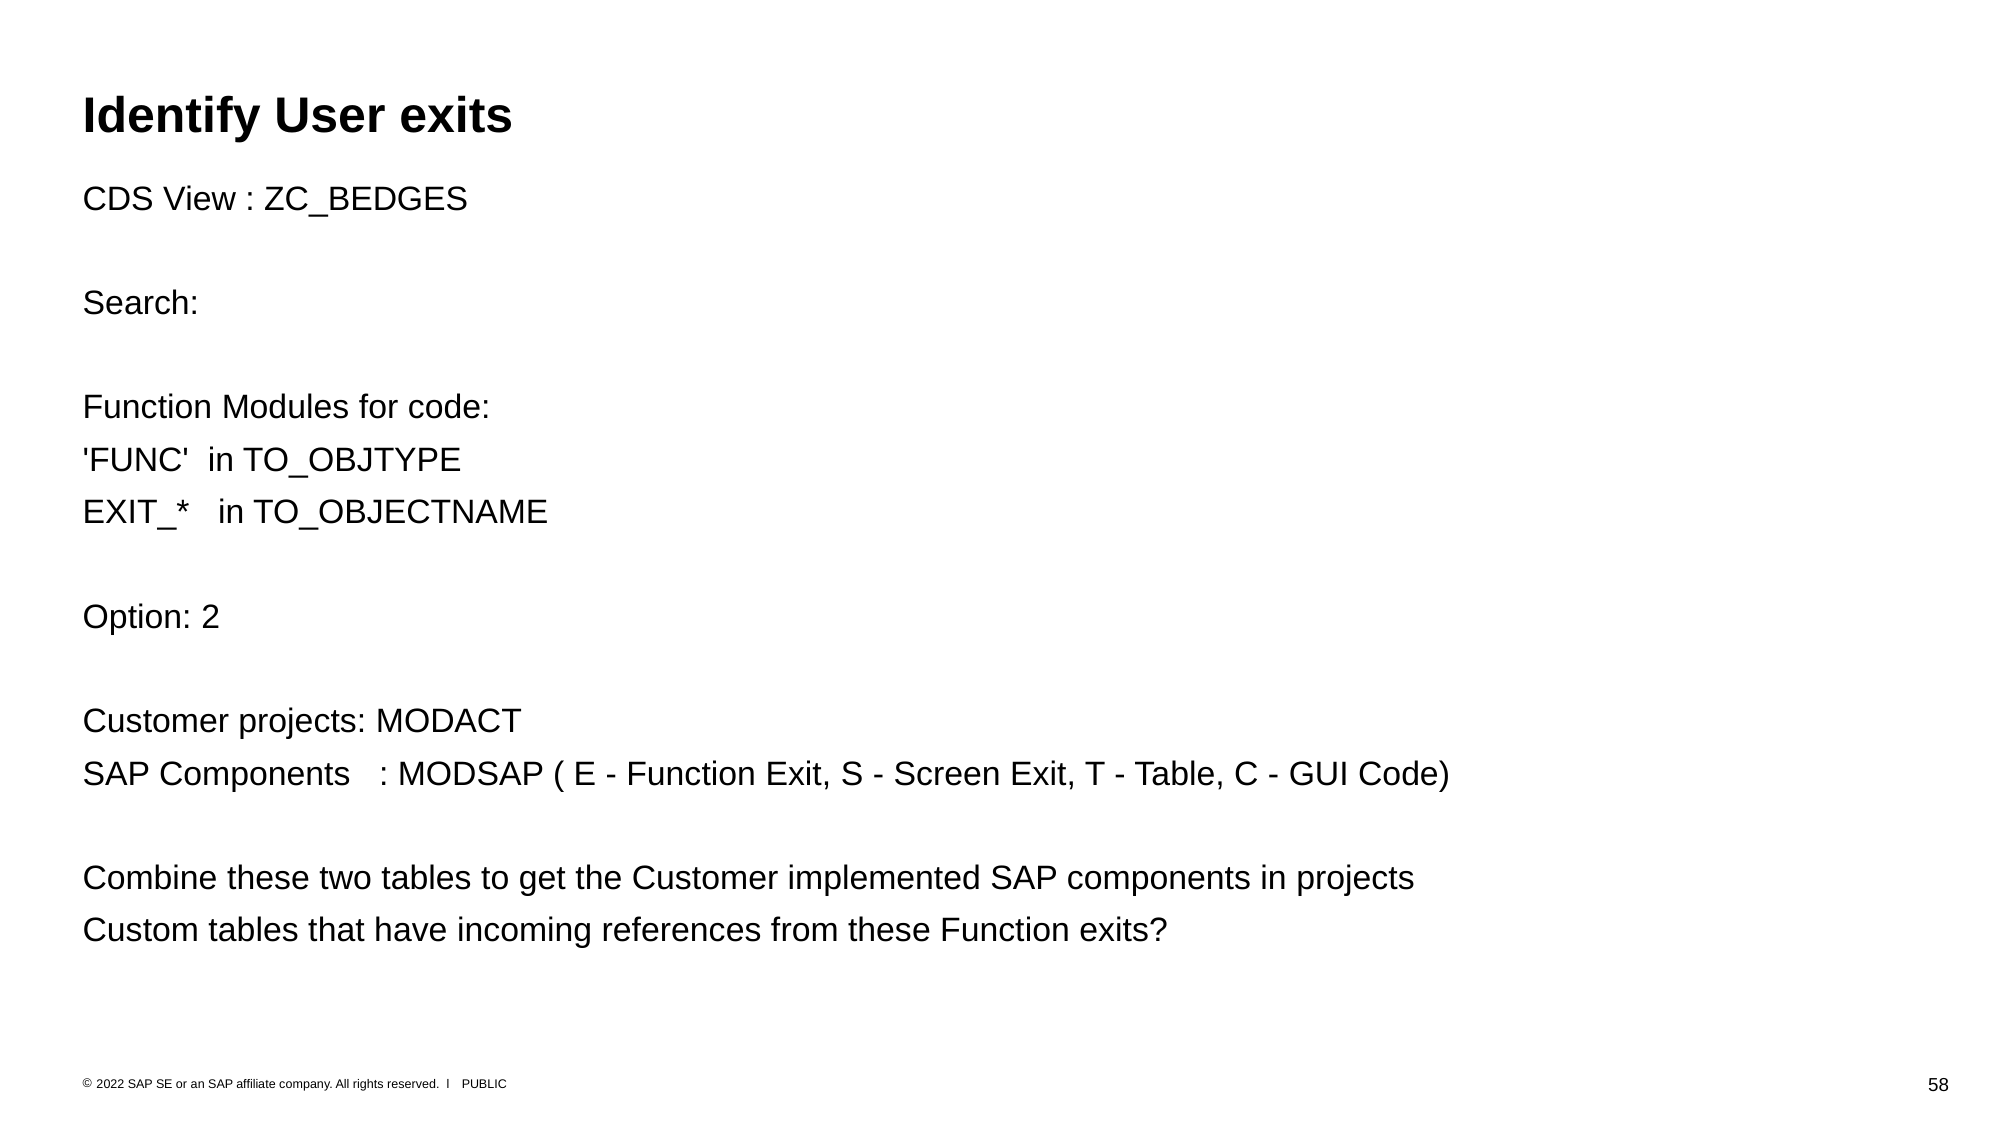

# Identify User exits
CDS View : ZC_BEDGES

Search:

Function Modules for code:
'FUNC'  in TO_OBJTYPE
EXIT_*   in TO_OBJECTNAME

Option: 2

Customer projects: MODACT
SAP Components   : MODSAP ( E - Function Exit, S - Screen Exit, T - Table, C - GUI Code)

Combine these two tables to get the Customer implemented SAP components in projects
Custom tables that have incoming references from these Function exits?